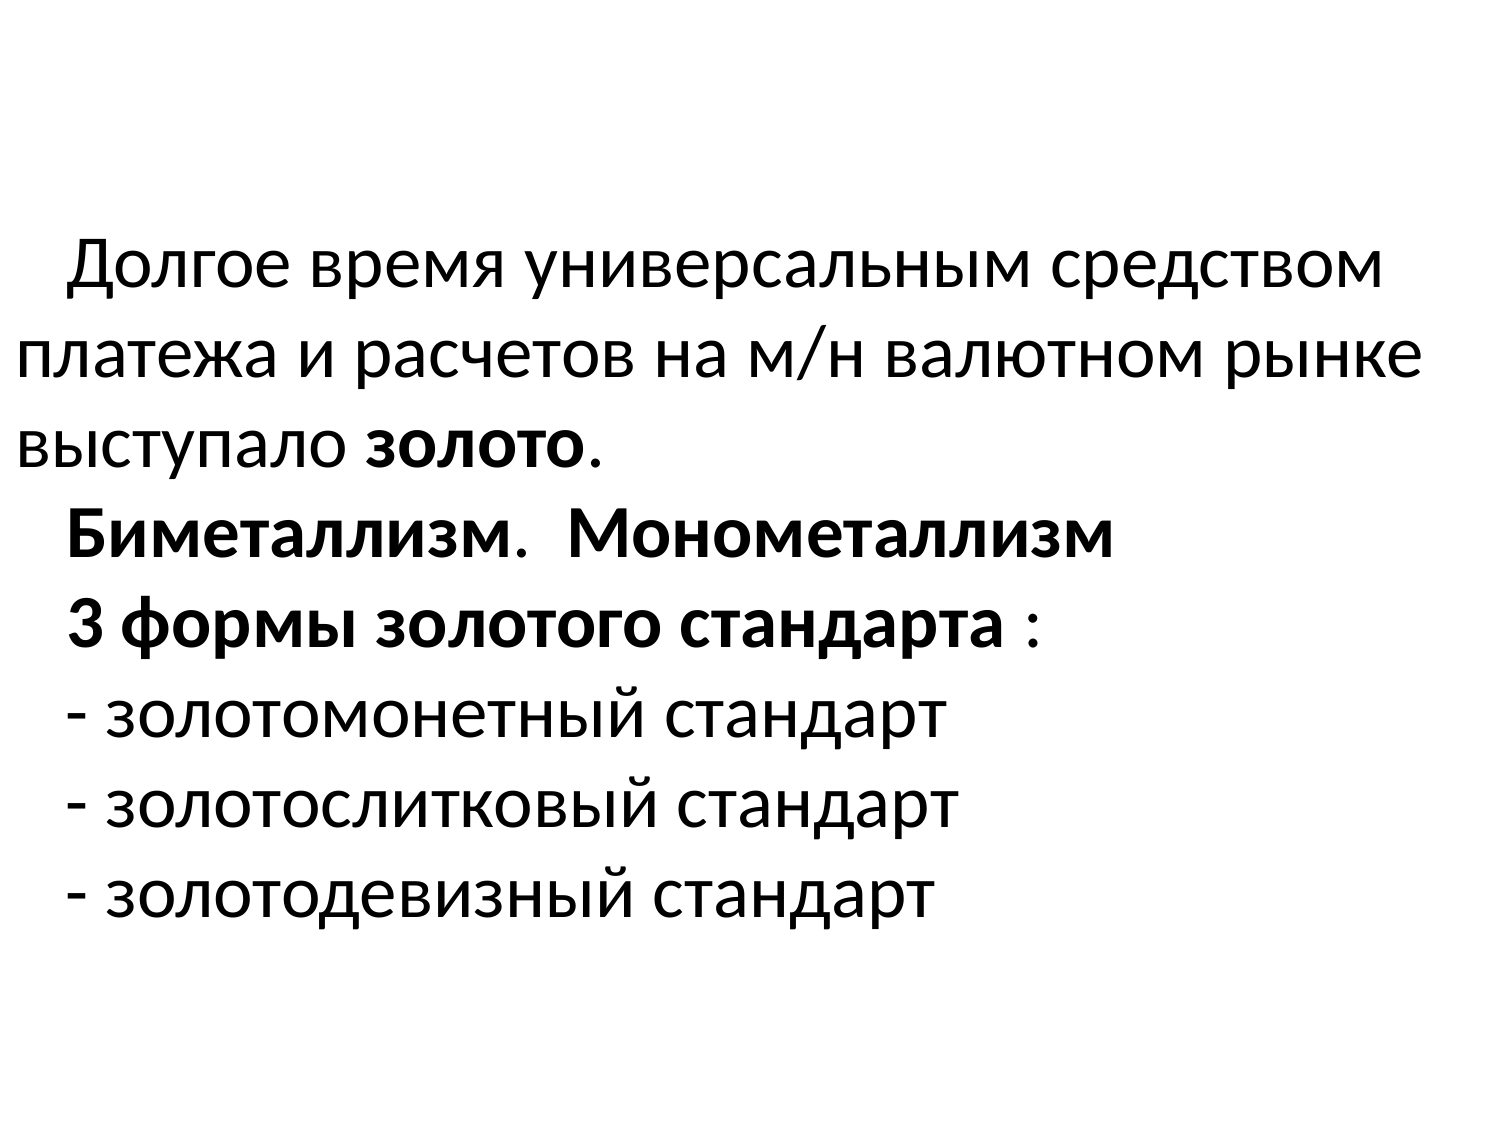

# Долгое время универсальным средством платежа и расчетов на м/н валютном рынке выступало золото. Биметаллизм.  Монометаллизм 3 формы золотого стандарта : - золотомонетный стандарт - золотослитковый стандарт - золотодевизный стандарт